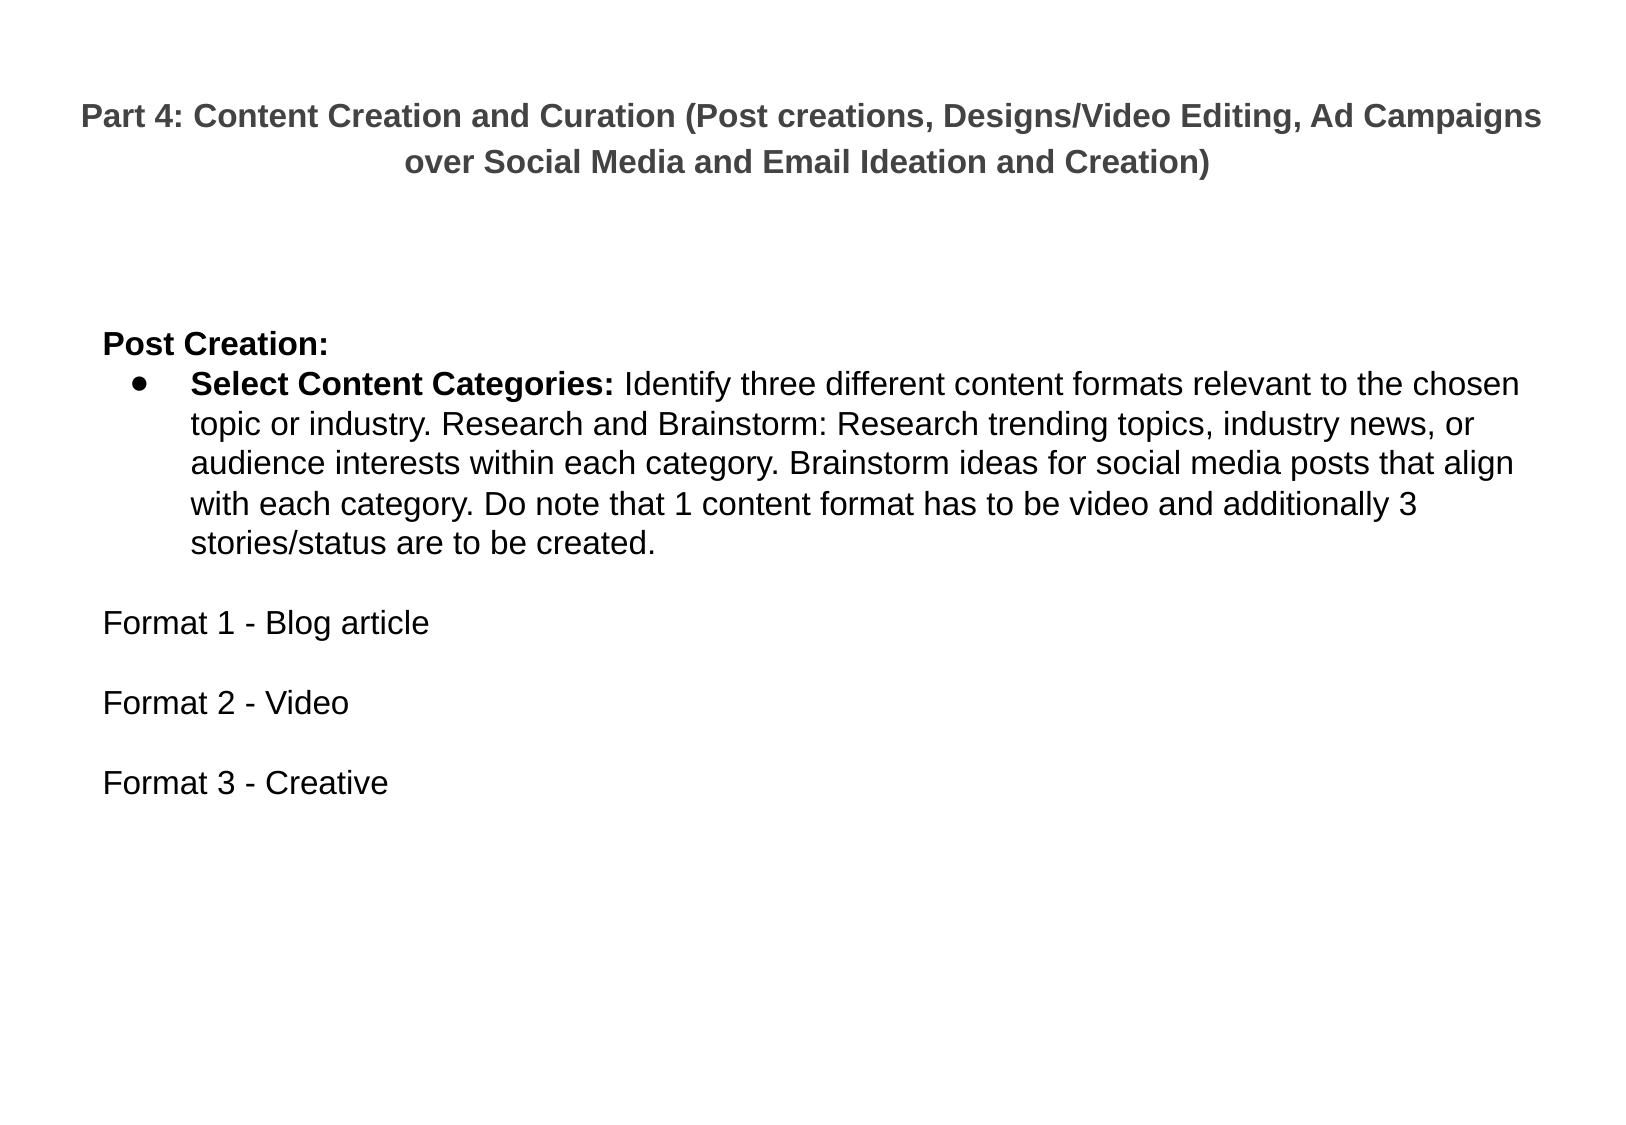

Part 4: Content Creation and Curation (Post creations, Designs/Video Editing, Ad Campaigns over Social Media and Email Ideation and Creation)
Post Creation:
Select Content Categories: Identify three different content formats relevant to the chosen topic or industry. Research and Brainstorm: Research trending topics, industry news, or audience interests within each category. Brainstorm ideas for social media posts that align with each category. Do note that 1 content format has to be video and additionally 3 stories/status are to be created.

Format 1 - Blog article

Format 2 - Video

Format 3 - Creative